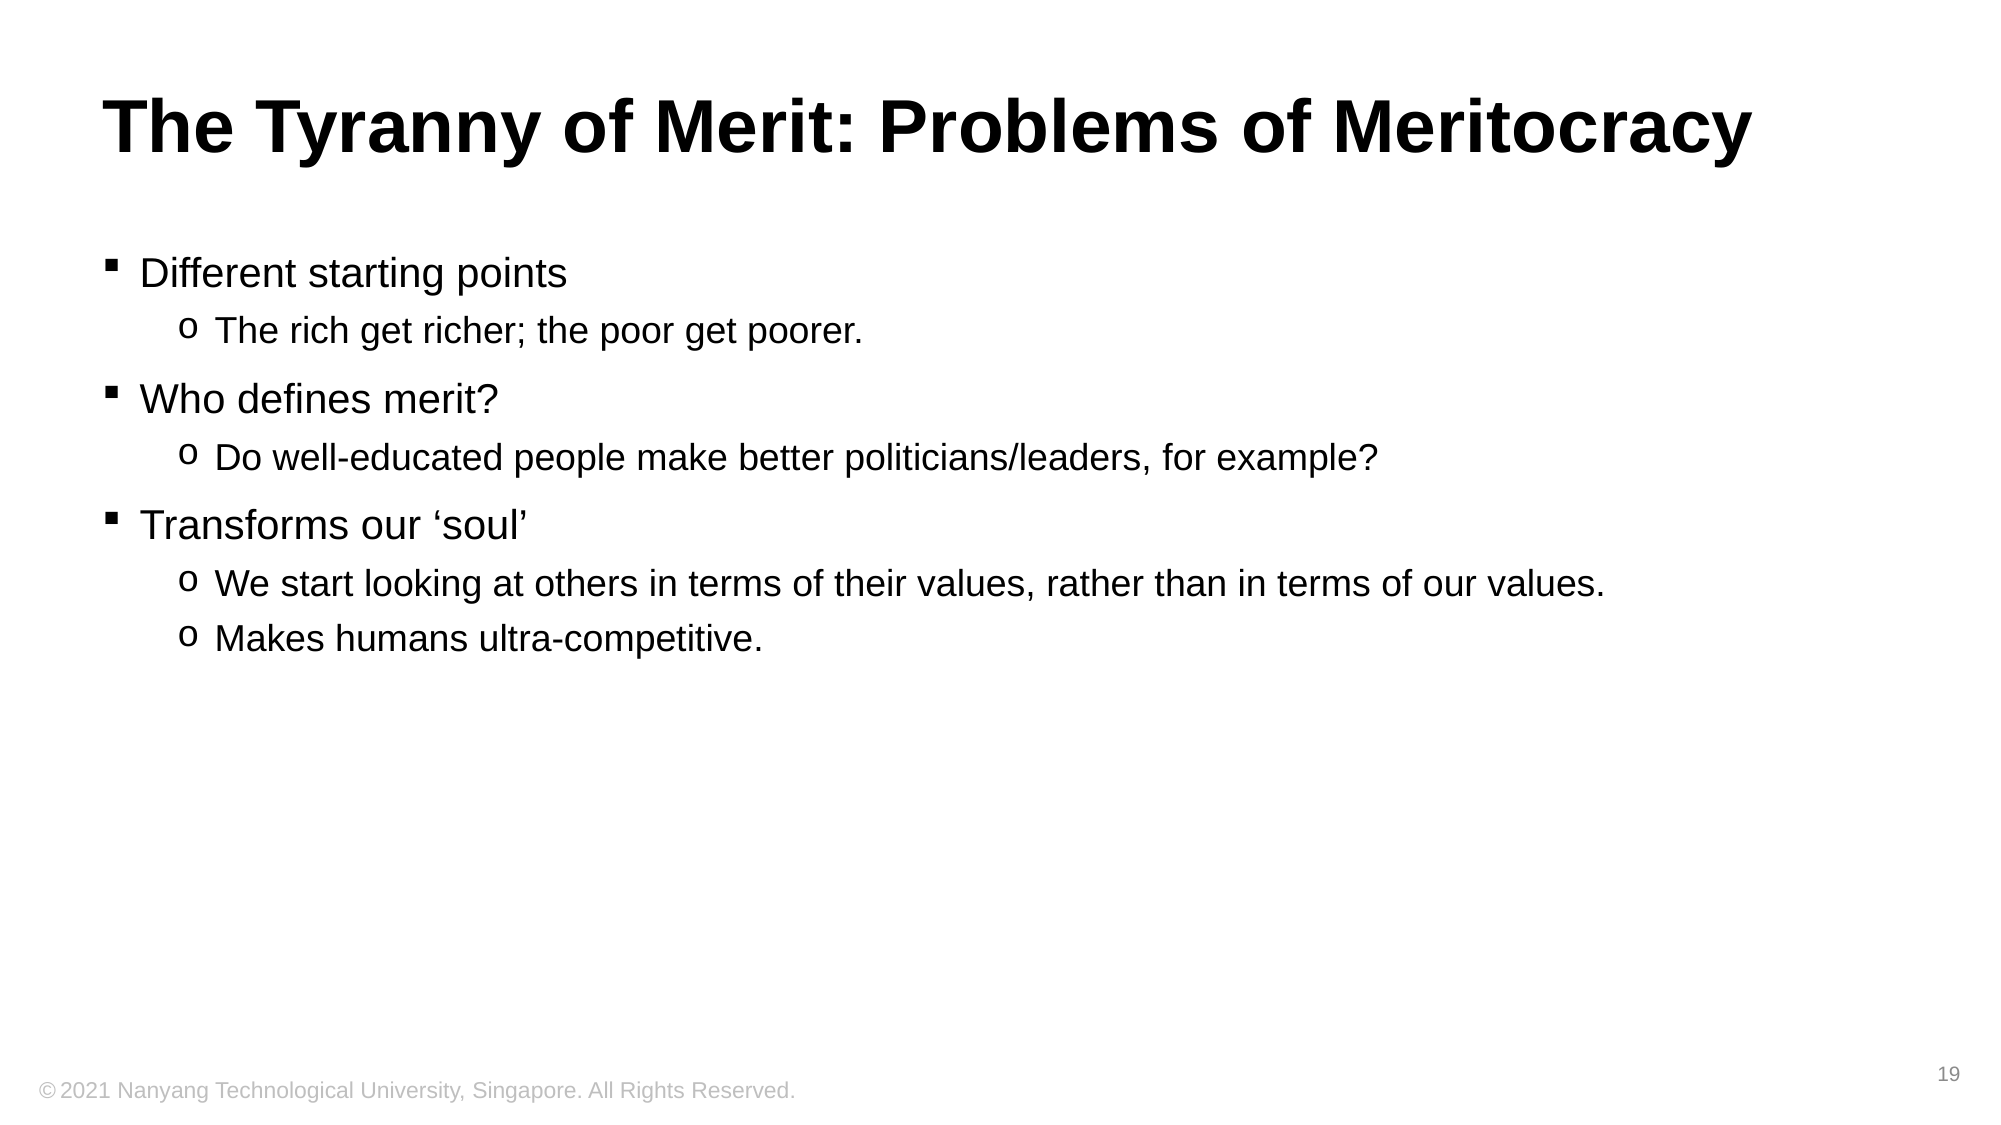

# The Tyranny of Merit: Problems of Meritocracy
Different starting points
The rich get richer; the poor get poorer.
Who defines merit?
Do well-educated people make better politicians/leaders, for example?
Transforms our ‘soul’
We start looking at others in terms of their values, rather than in terms of our values.
Makes humans ultra-competitive.
19